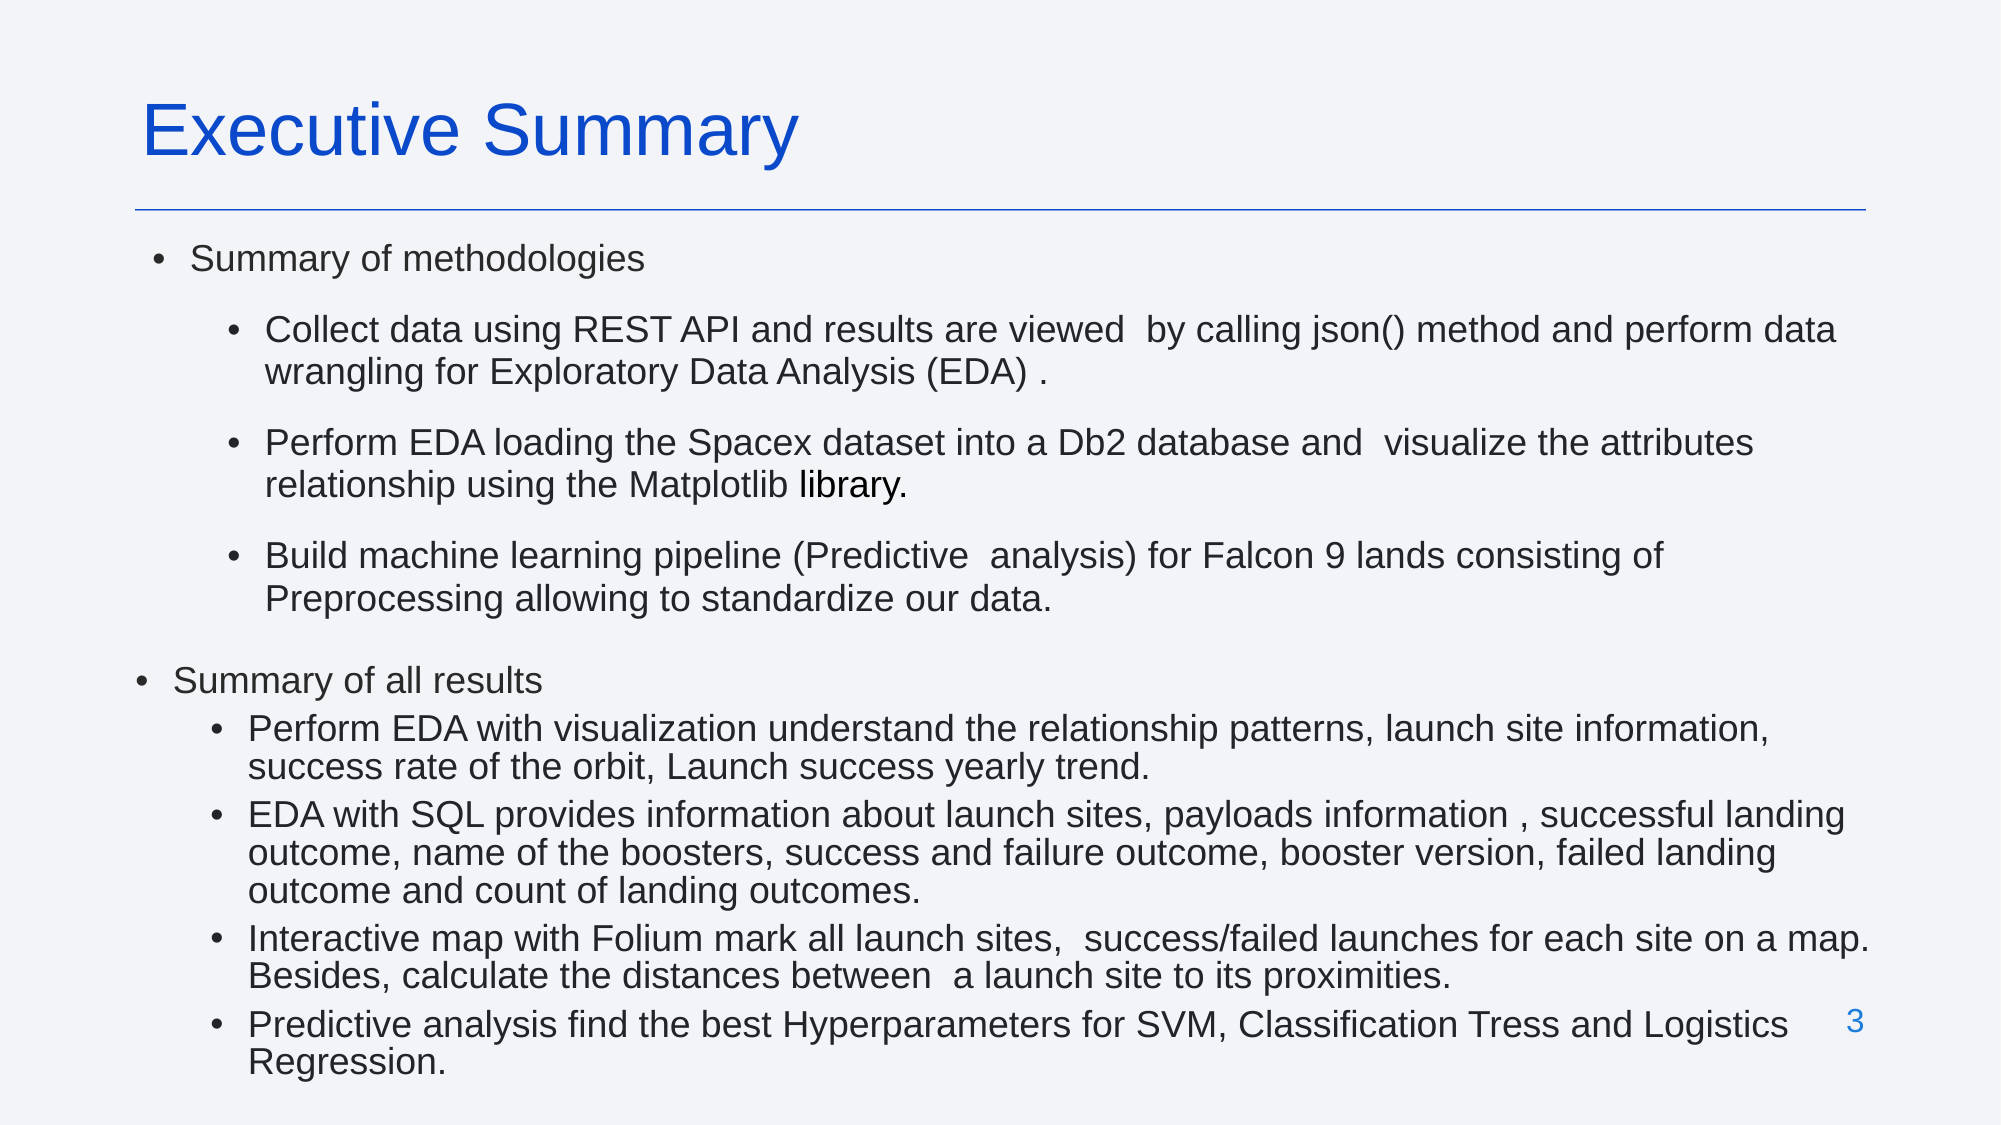

Executive Summary
Summary of methodologies
Collect data using REST API and results are viewed  by calling json() method and perform data wrangling for Exploratory Data Analysis (EDA) .
Perform EDA loading the Spacex dataset into a Db2 database and  visualize the attributes relationship using the Matplotlib library.
Build machine learning pipeline (Predictive  analysis) for Falcon 9 lands consisting of Preprocessing allowing to standardize our data.
Summary of all results
Perform EDA with visualization understand the relationship patterns, launch site information, success rate of the orbit, Launch success yearly trend.
EDA with SQL provides information about launch sites, payloads information , successful landing outcome, name of the boosters, success and failure outcome, booster version, failed landing outcome and count of landing outcomes.
Interactive map with Folium mark all launch sites,  success/failed launches for each site on a map. Besides, calculate the distances between  a launch site to its proximities.
Predictive analysis find the best Hyperparameters for SVM, Classification Tress and Logistics Regression.

3